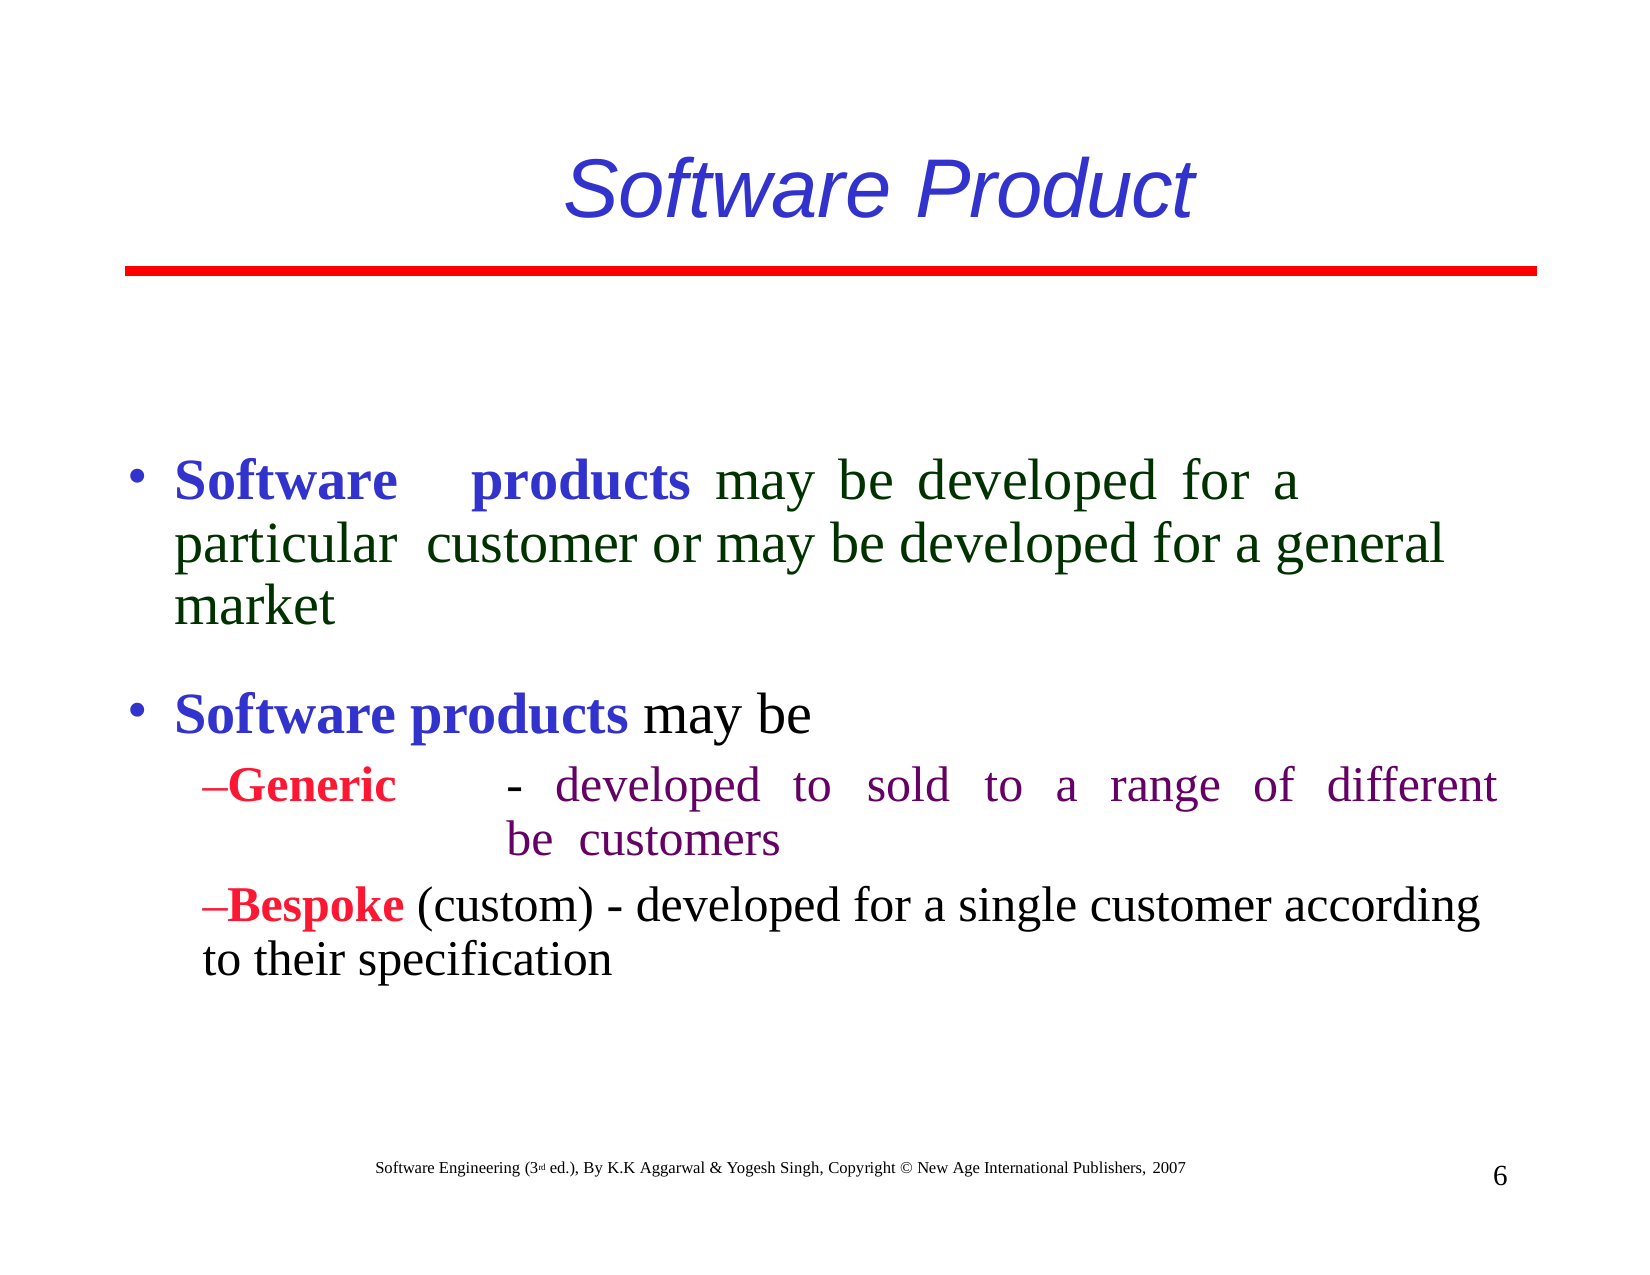

# Software Product

Software	products	may	be	developed	for	a	particular  customer or may be developed for a general market
Software products may be
–Generic	-	developed	to	be  customers
sold	to	a	range	of	different
–Bespoke (custom) - developed for a single customer according  to their specification
Software Engineering (3rd  ed.), By K.K Aggarwal & Yogesh Singh, Copyright © New Age International Publishers, 2007
6